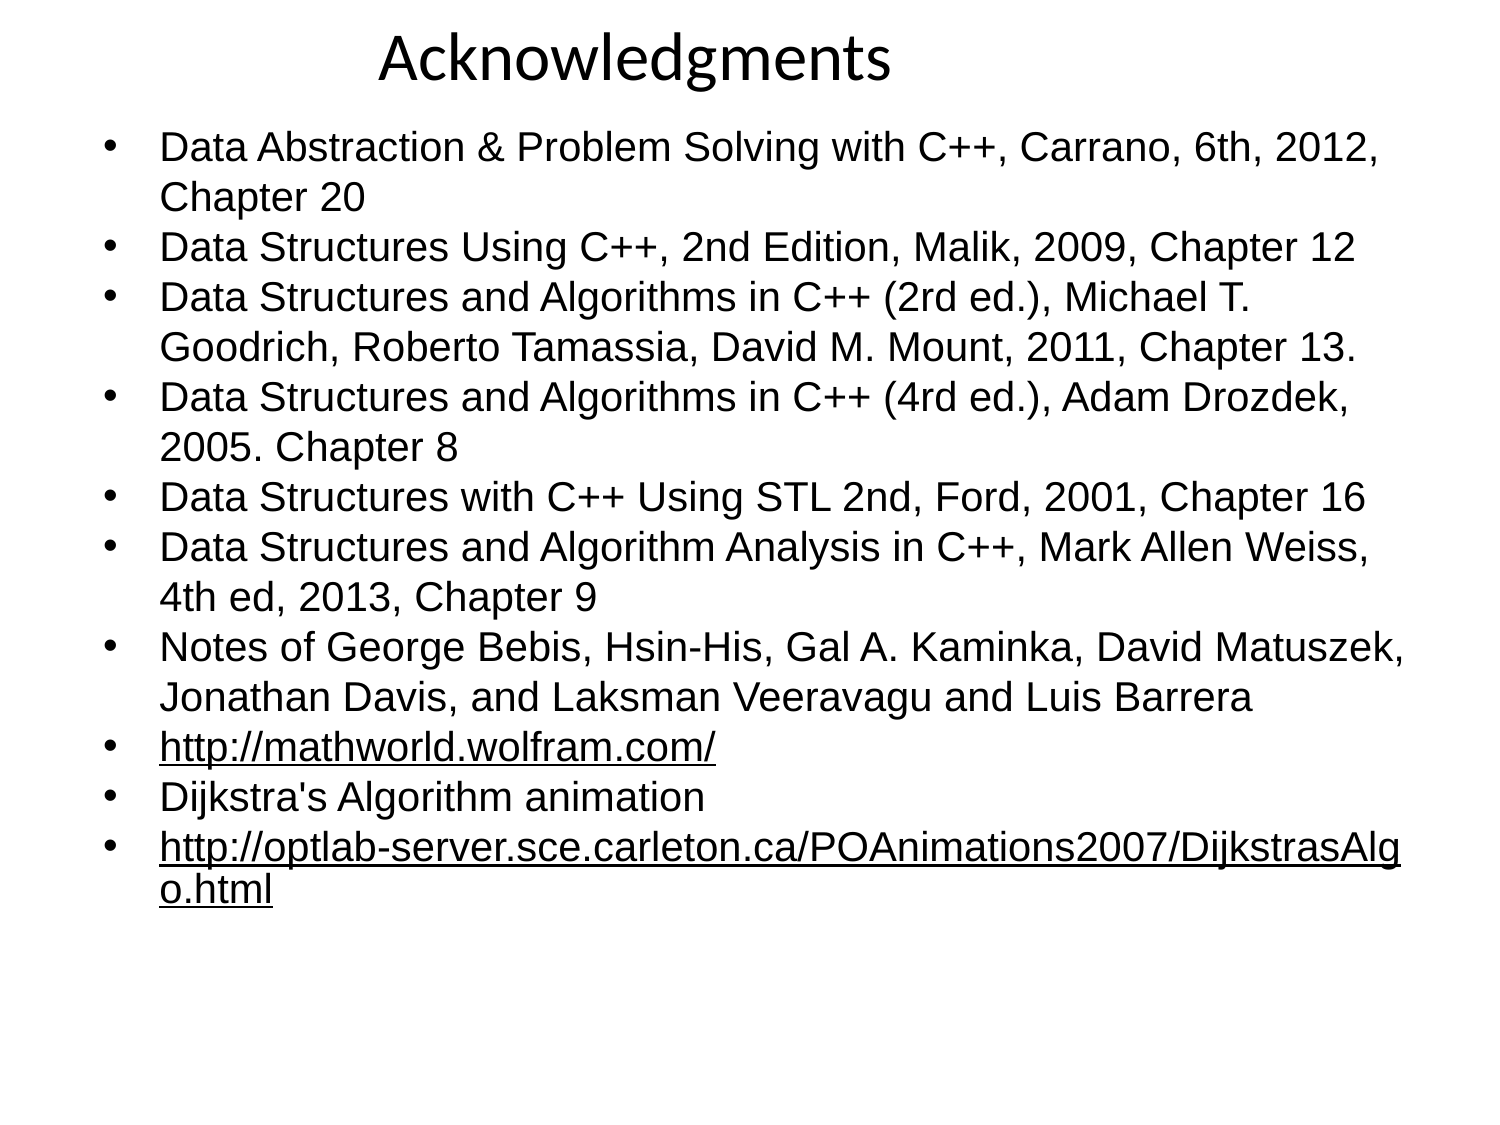

Acknowledgments
Data Abstraction & Problem Solving with C++, Carrano, 6th, 2012, Chapter 20
Data Structures Using C++, 2nd Edition, Malik, 2009, Chapter 12
Data Structures and Algorithms in C++ (2rd ed.), Michael T. Goodrich, Roberto Tamassia, David M. Mount, 2011, Chapter 13.
Data Structures and Algorithms in C++ (4rd ed.), Adam Drozdek, 2005. Chapter 8
Data Structures with C++ Using STL 2nd, Ford, 2001, Chapter 16
Data Structures and Algorithm Analysis in C++, Mark Allen Weiss, 4th ed, 2013, Chapter 9
Notes of George Bebis, Hsin-His, Gal A. Kaminka, David Matuszek, Jonathan Davis, and Laksman Veeravagu and Luis Barrera
http://mathworld.wolfram.com/
Dijkstra's Algorithm animation
http://optlab-server.sce.carleton.ca/POAnimations2007/DijkstrasAlgo.html